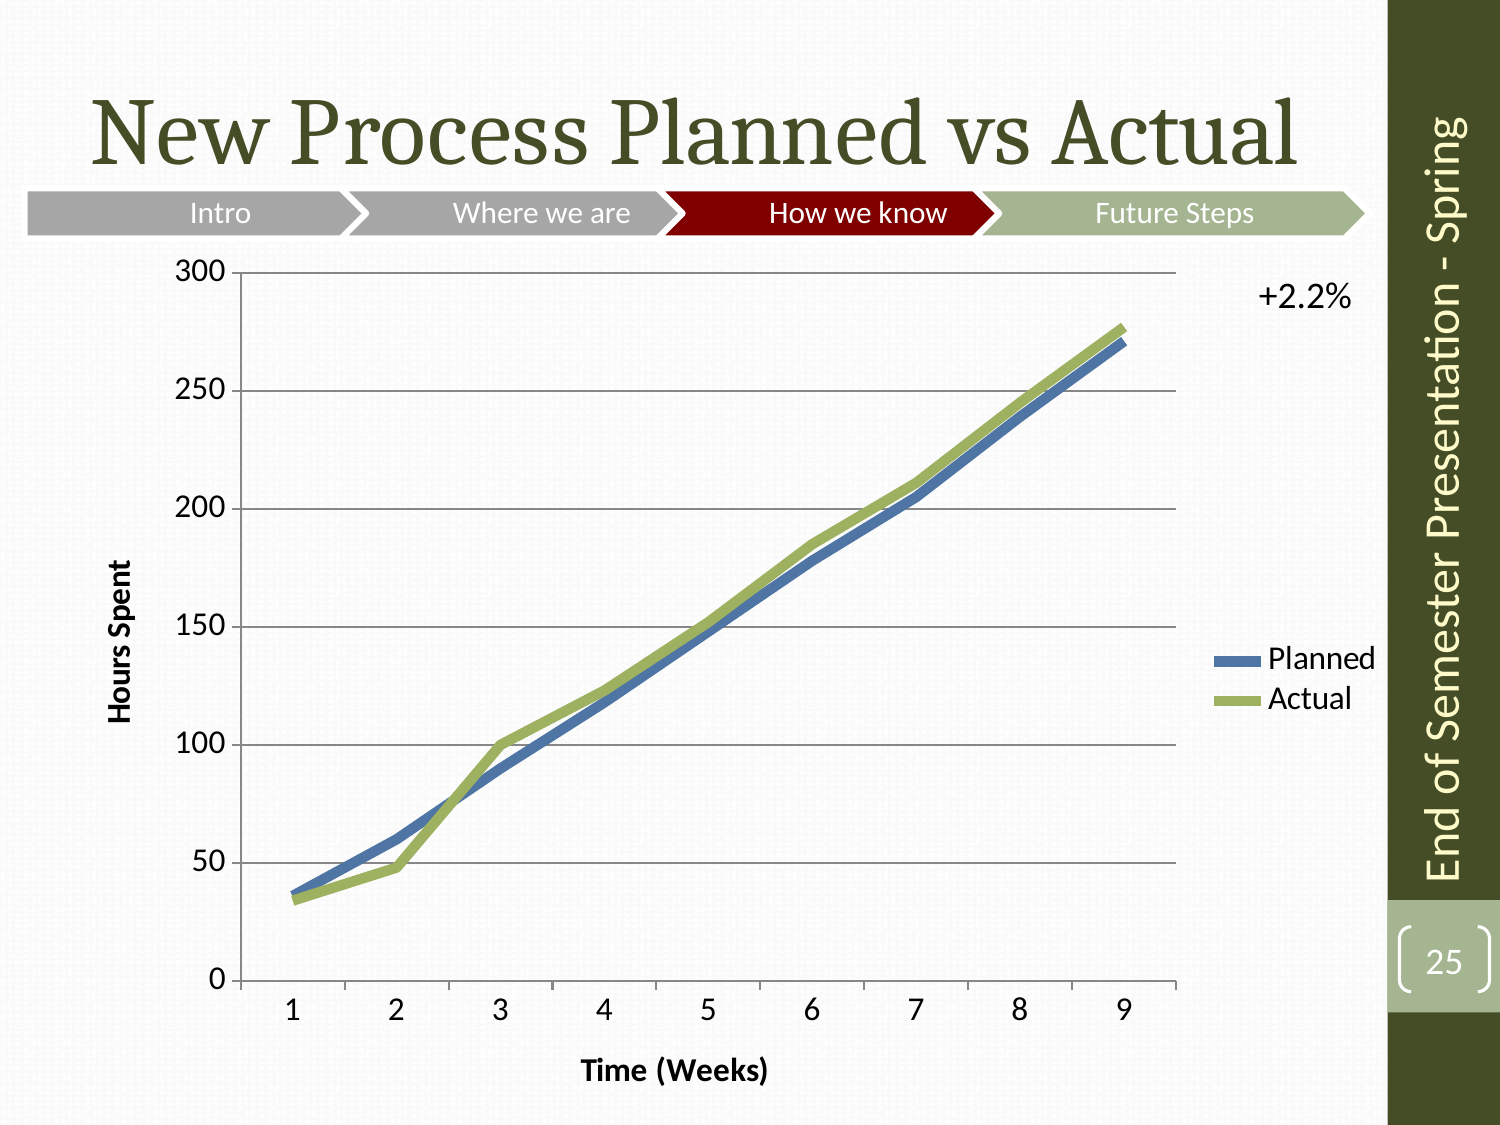

New Process Planned vs Actual
Intro
Where we are
How we know
Future Steps

### Chart

| Category | Planned | Actual |
|---|---|---|
+2.2%
End of Semester Presentation - Spring
25